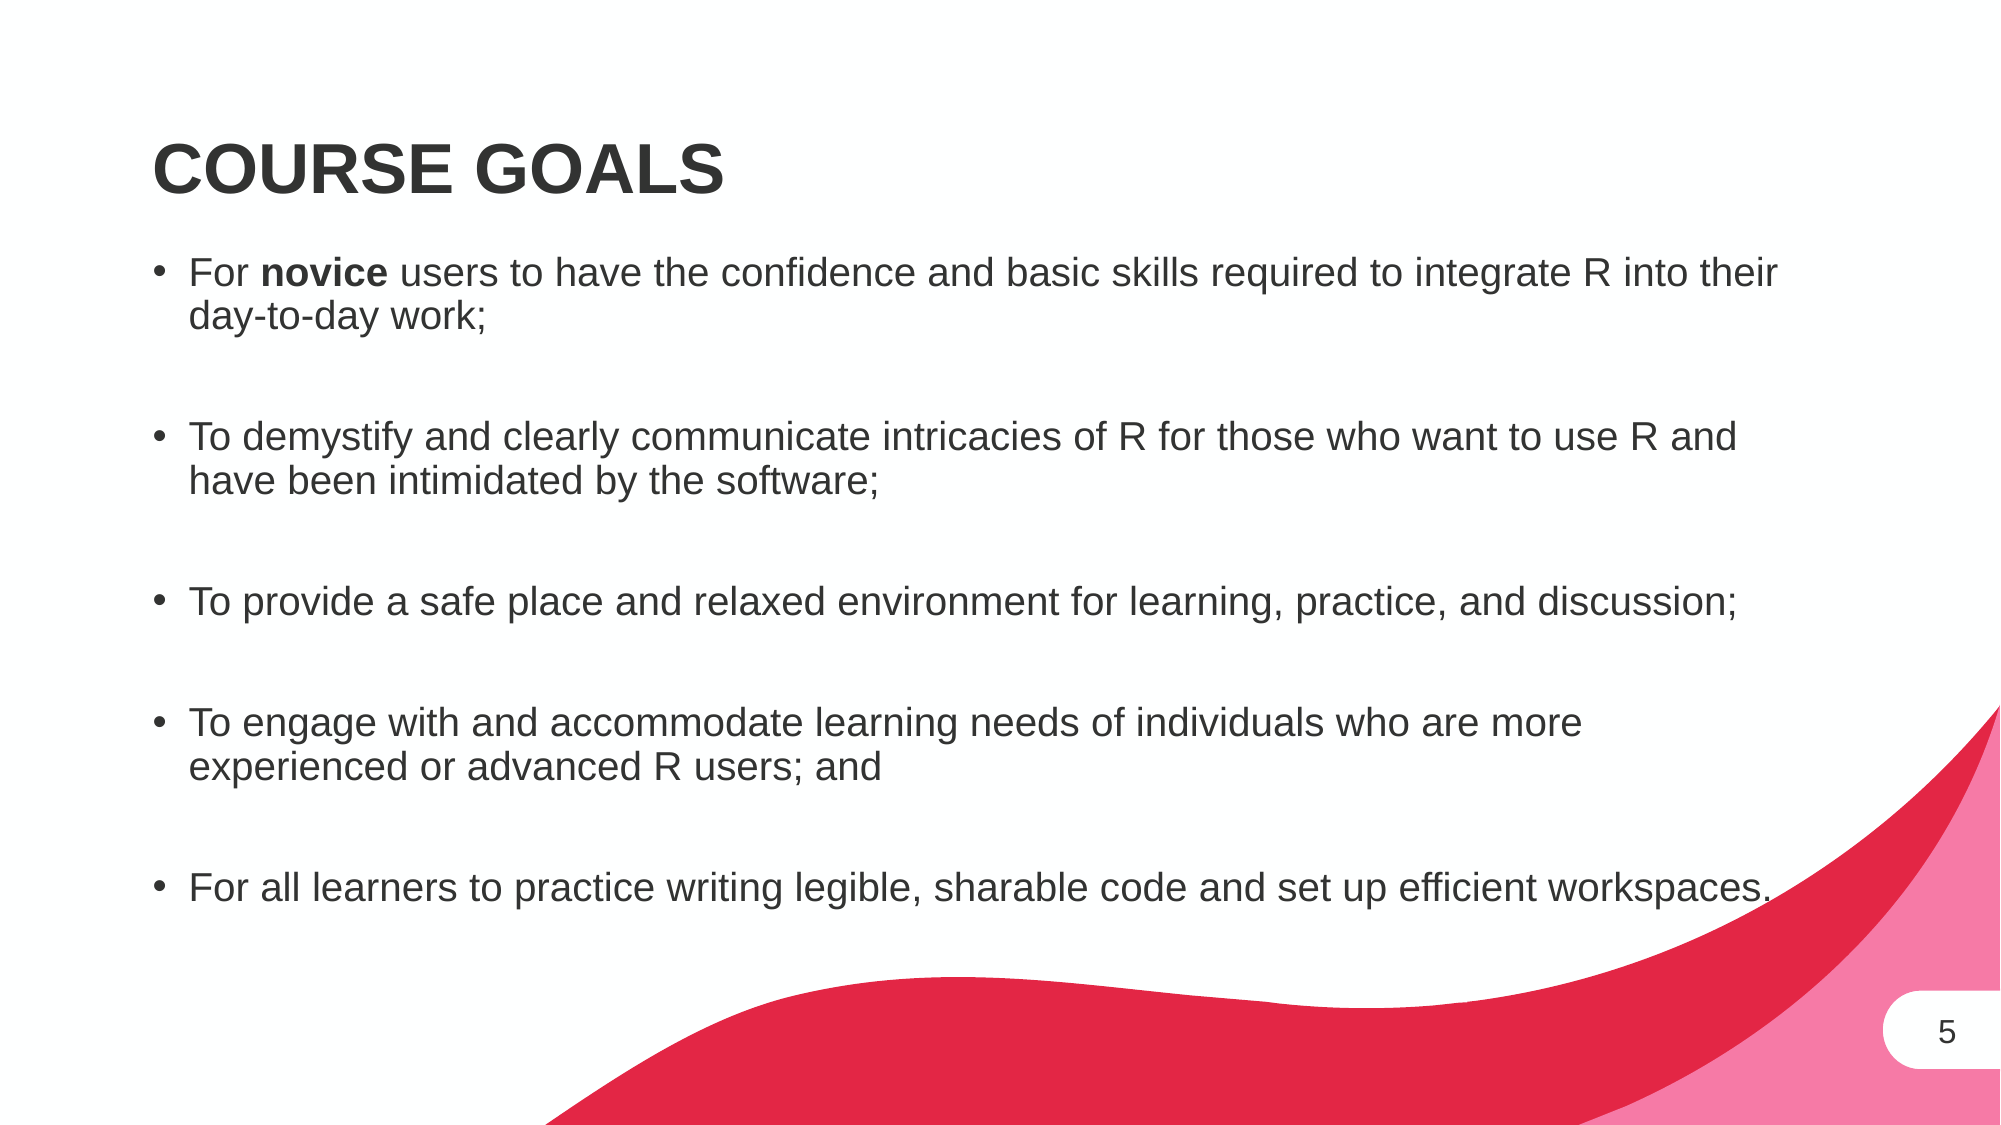

# Course goals
For novice users to have the confidence and basic skills required to integrate R into their day-to-day work;

To demystify and clearly communicate intricacies of R for those who want to use R and have been intimidated by the software;

To provide a safe place and relaxed environment for learning, practice, and discussion;

To engage with and accommodate learning needs of individuals who are more experienced or advanced R users; and

For all learners to practice writing legible, sharable code and set up efficient workspaces.